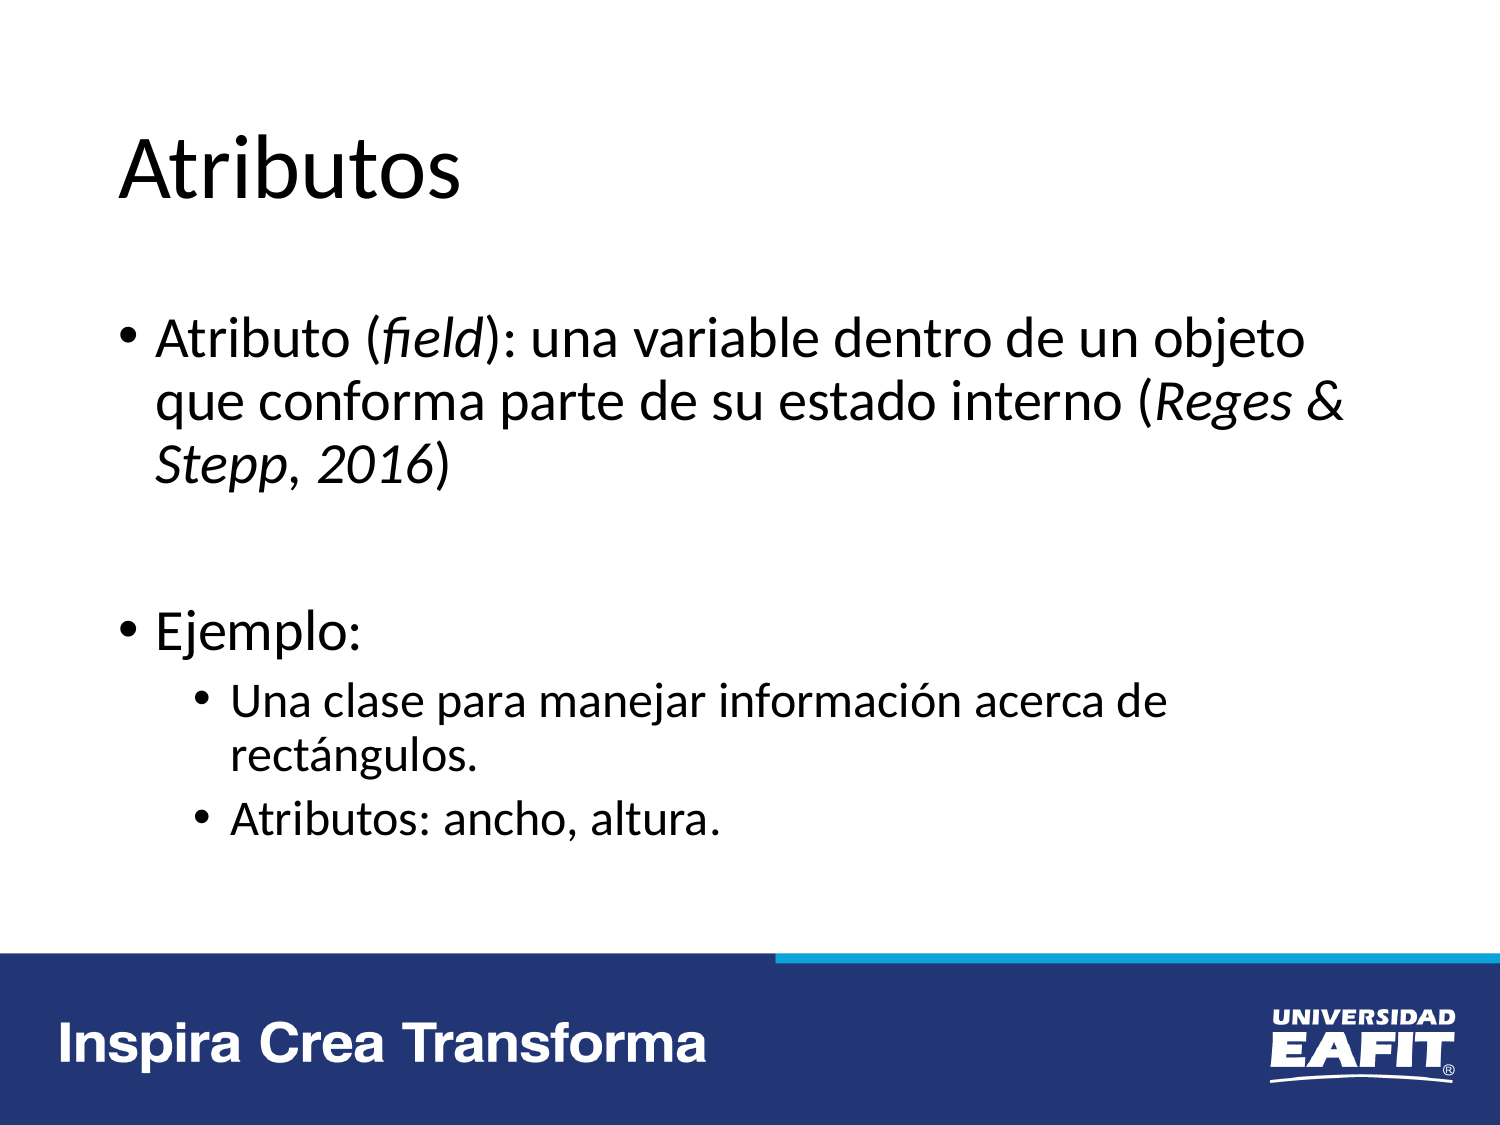

# Atributos
Atributo (field): una variable dentro de un objeto que conforma parte de su estado interno (Reges & Stepp, 2016)

Ejemplo:
Una clase para manejar información acerca de rectángulos.
Atributos: ancho, altura.